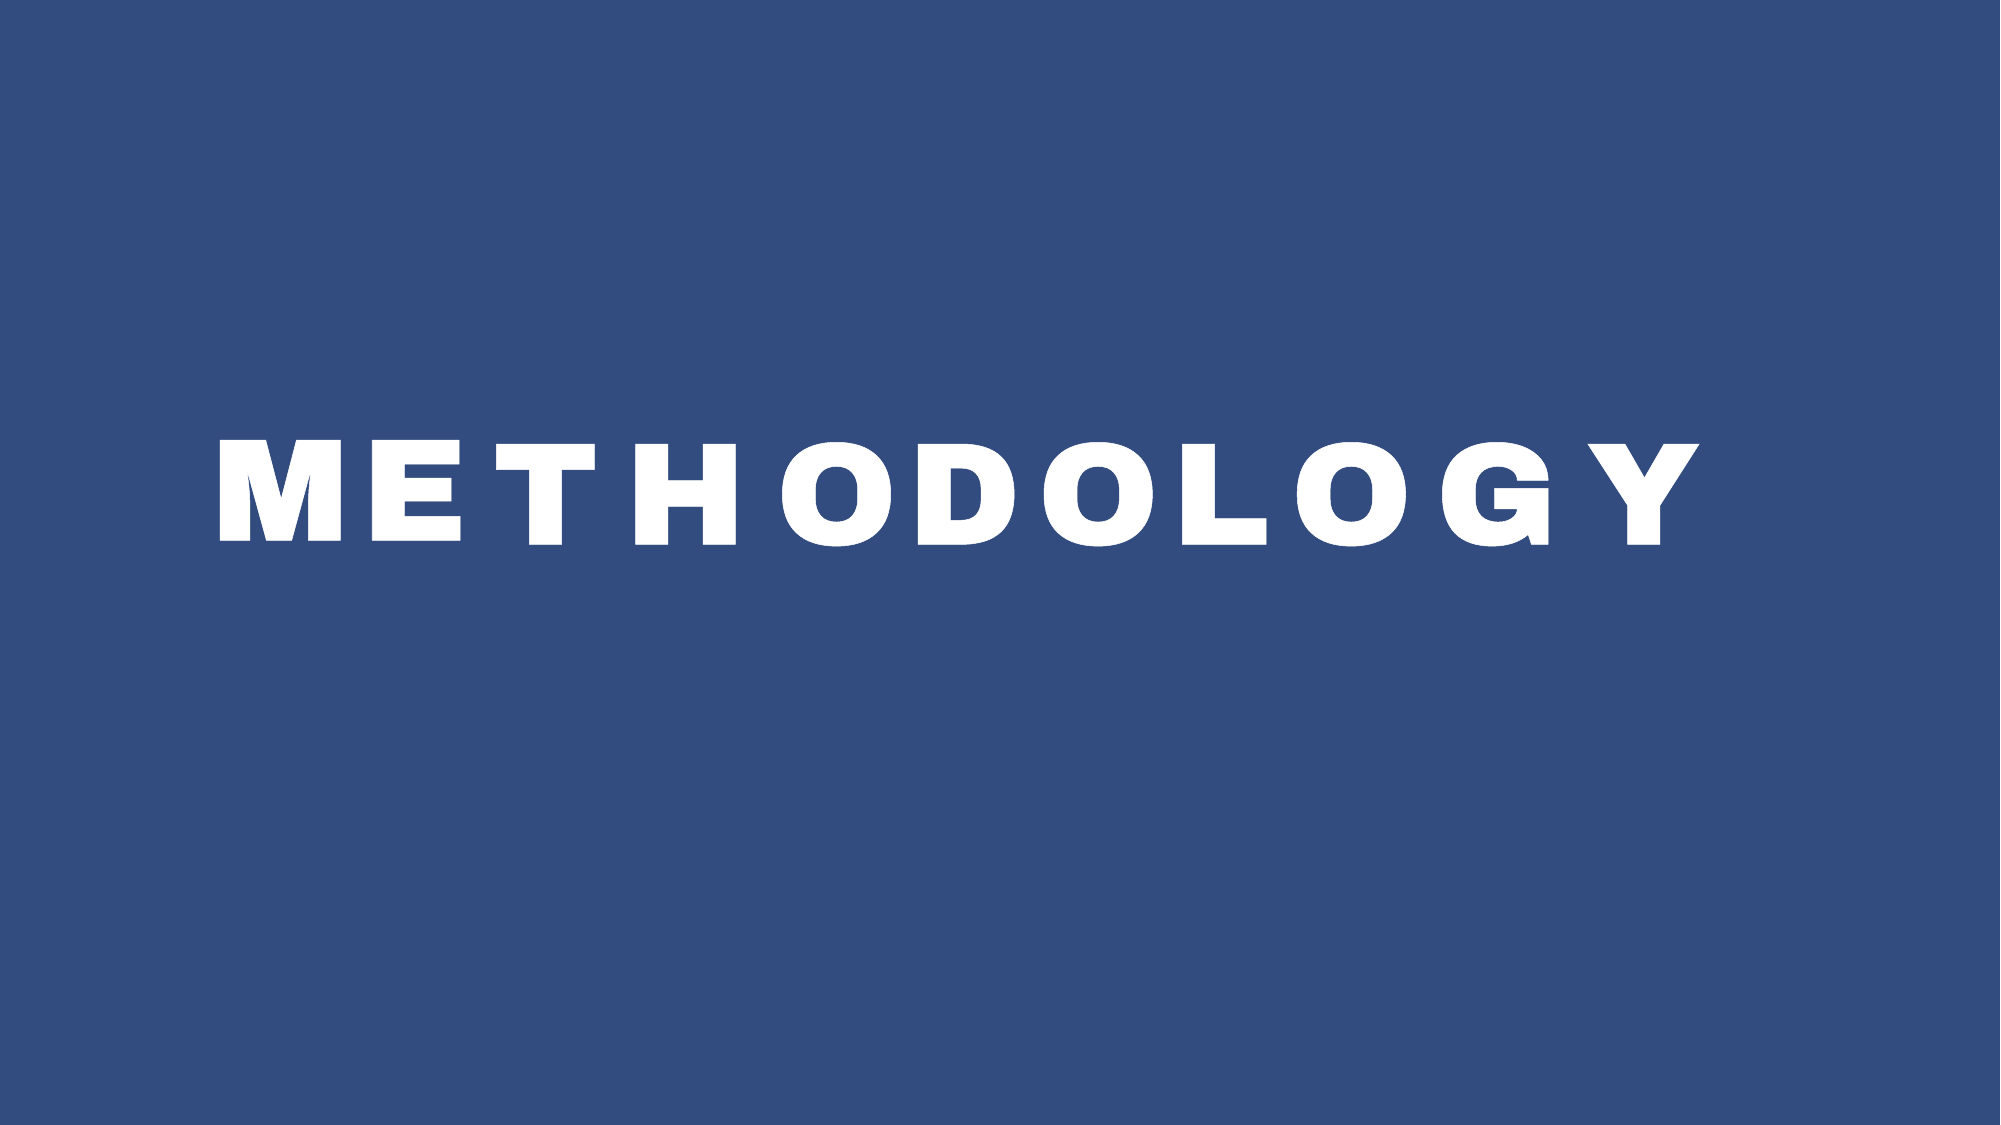

E
M
G
Y
H
O
D
O
L
O
T